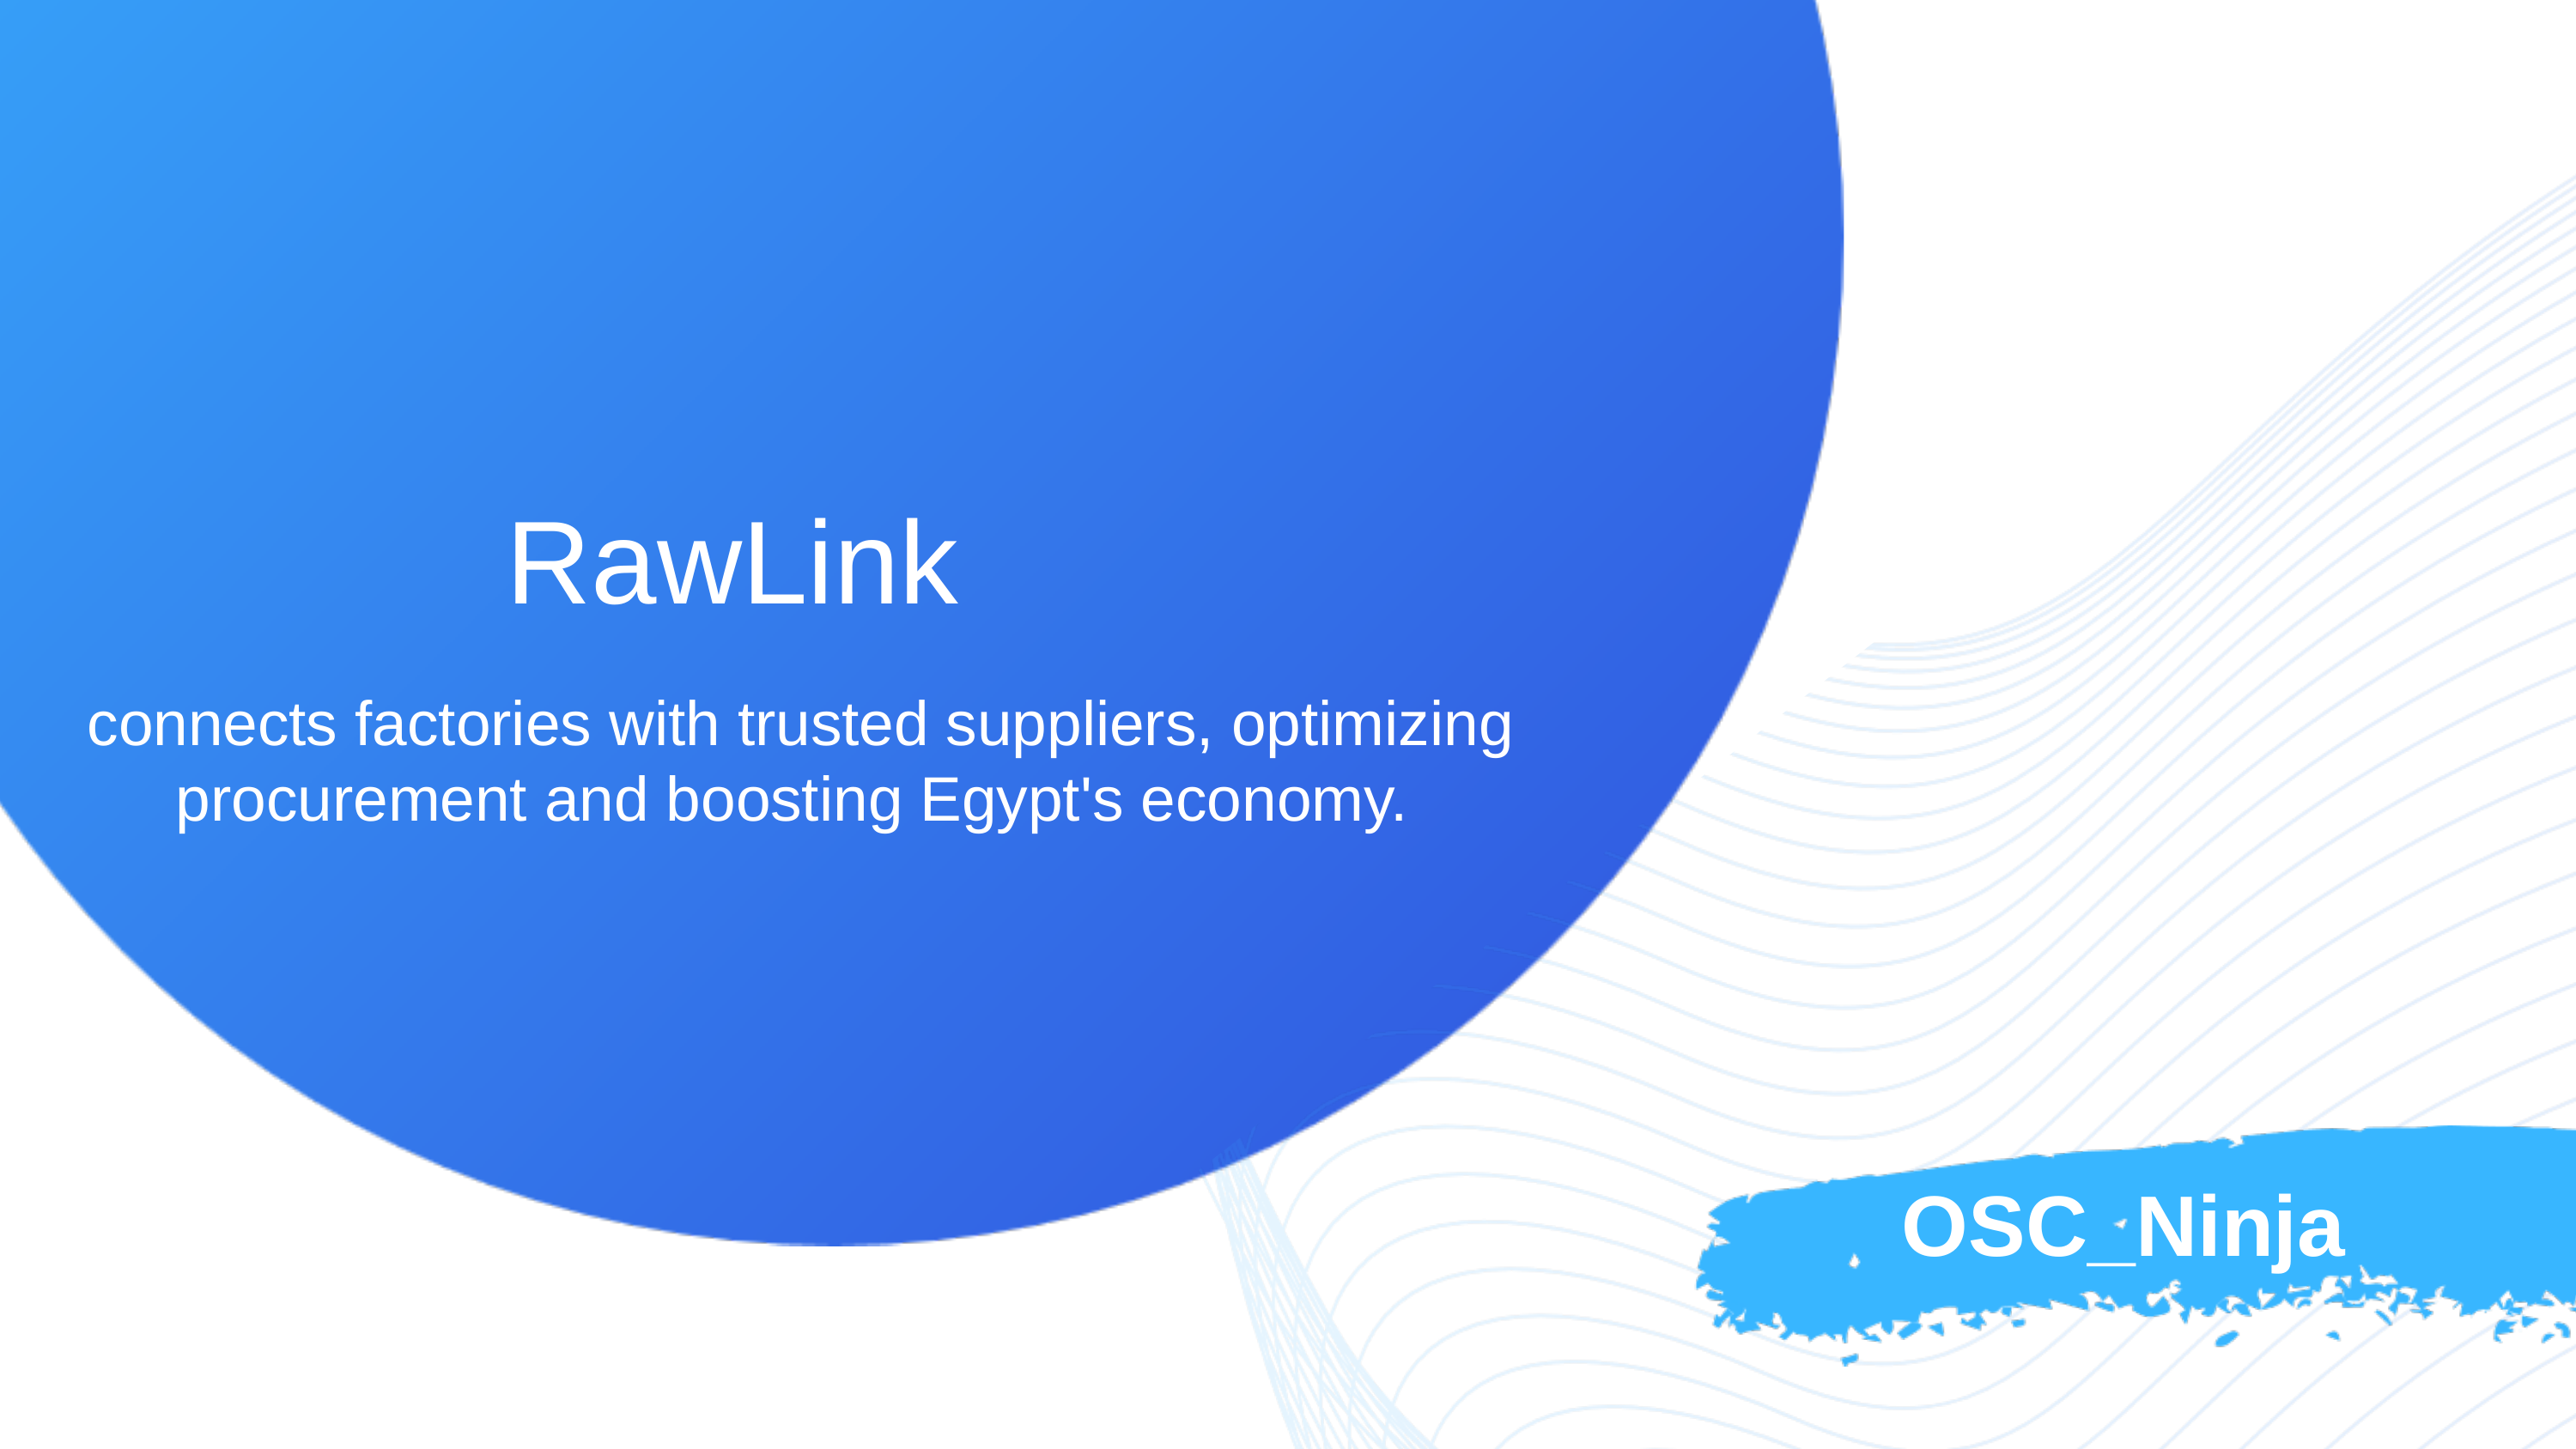

RawLink
 connects factories with trusted suppliers, optimizing procurement and boosting Egypt's economy.

OSC_Ninja